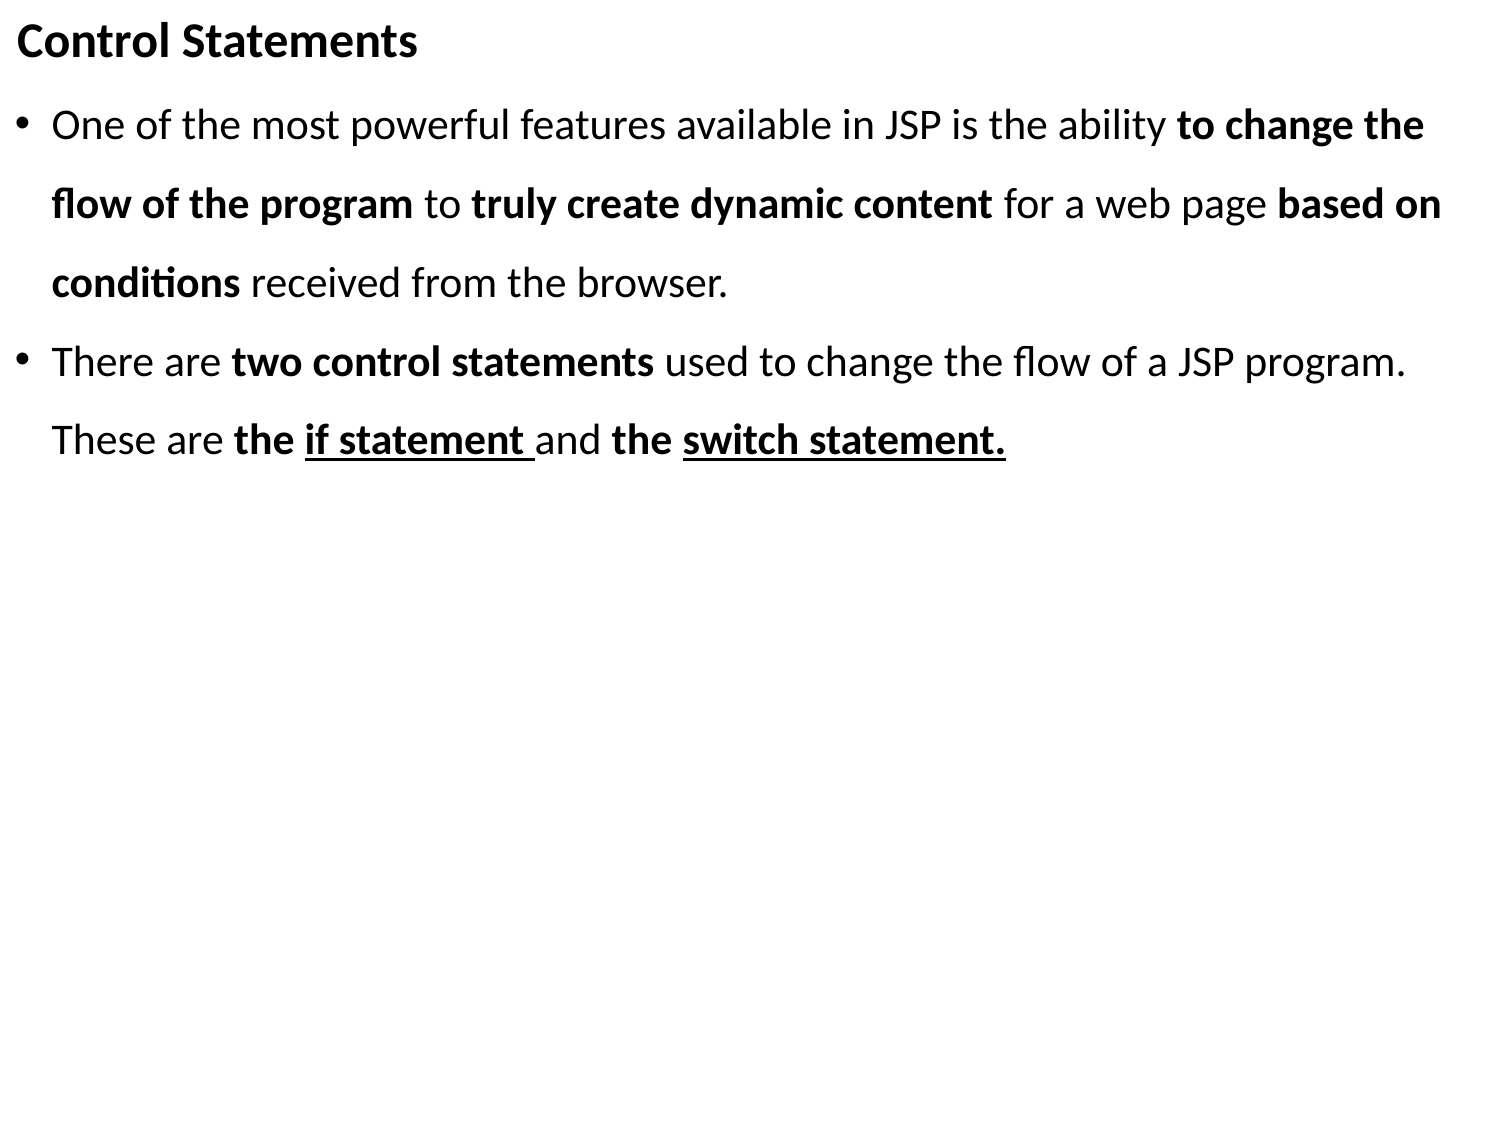

Control Statements
One of the most powerful features available in JSP is the ability to change the flow of the program to truly create dynamic content for a web page based on conditions received from the browser.
There are two control statements used to change the flow of a JSP program. These are the if statement and the switch statement.